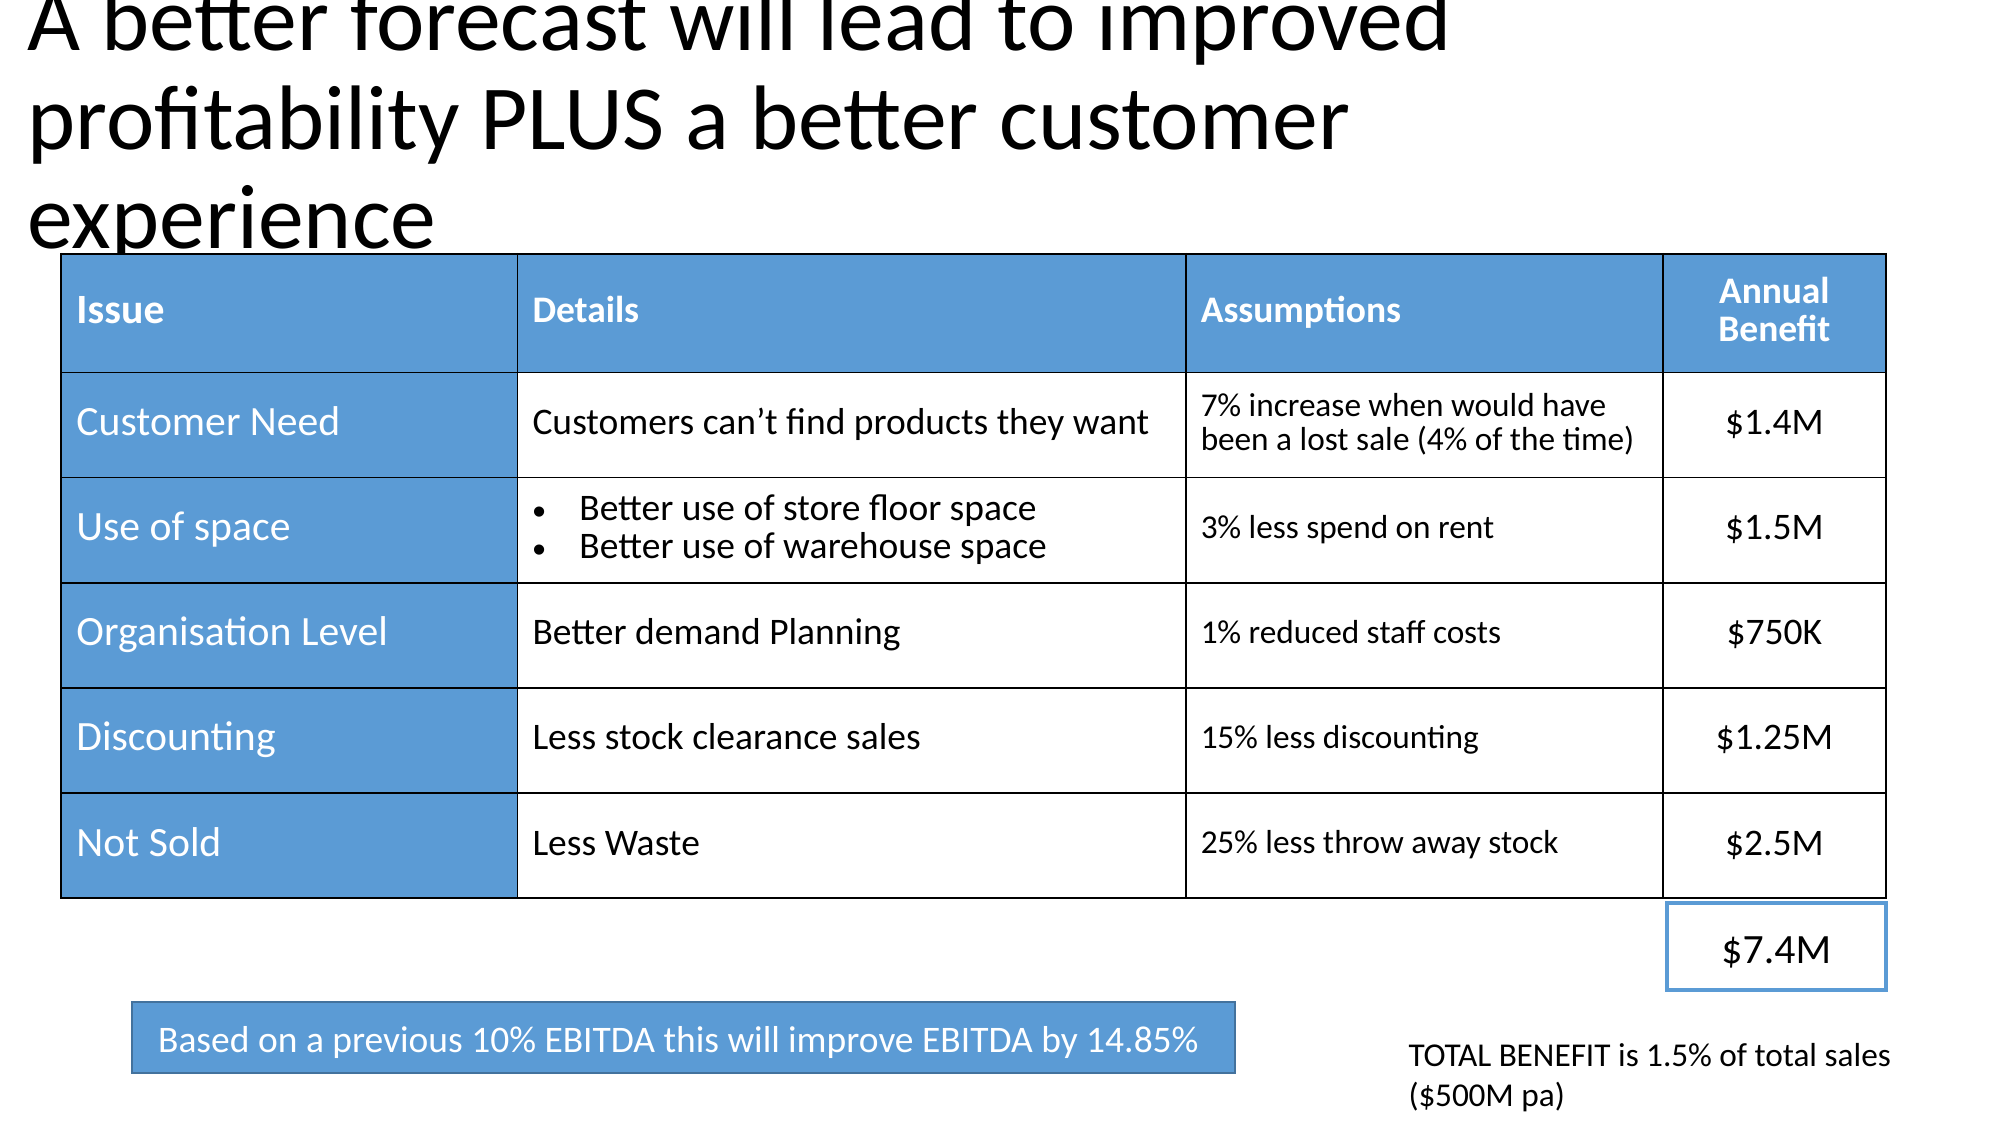

# A better forecast will lead to improved profitability PLUS a better customer experience
| Issue | Details | Assumptions | Annual Benefit |
| --- | --- | --- | --- |
| Customer Need | Customers can’t find products they want | 7% increase when would have been a lost sale (4% of the time) | $1.4M |
| Use of space | Better use of store floor space Better use of warehouse space | 3% less spend on rent | $1.5M |
| Organisation Level | Better demand Planning | 1% reduced staff costs | $750K |
| Discounting | Less stock clearance sales | 15% less discounting | $1.25M |
| Not Sold | Less Waste | 25% less throw away stock | $2.5M |
$7.4M
Based on a previous 10% EBITDA this will improve EBITDA by 14.85%
TOTAL BENEFIT is 1.5% of total sales  ($500M pa)